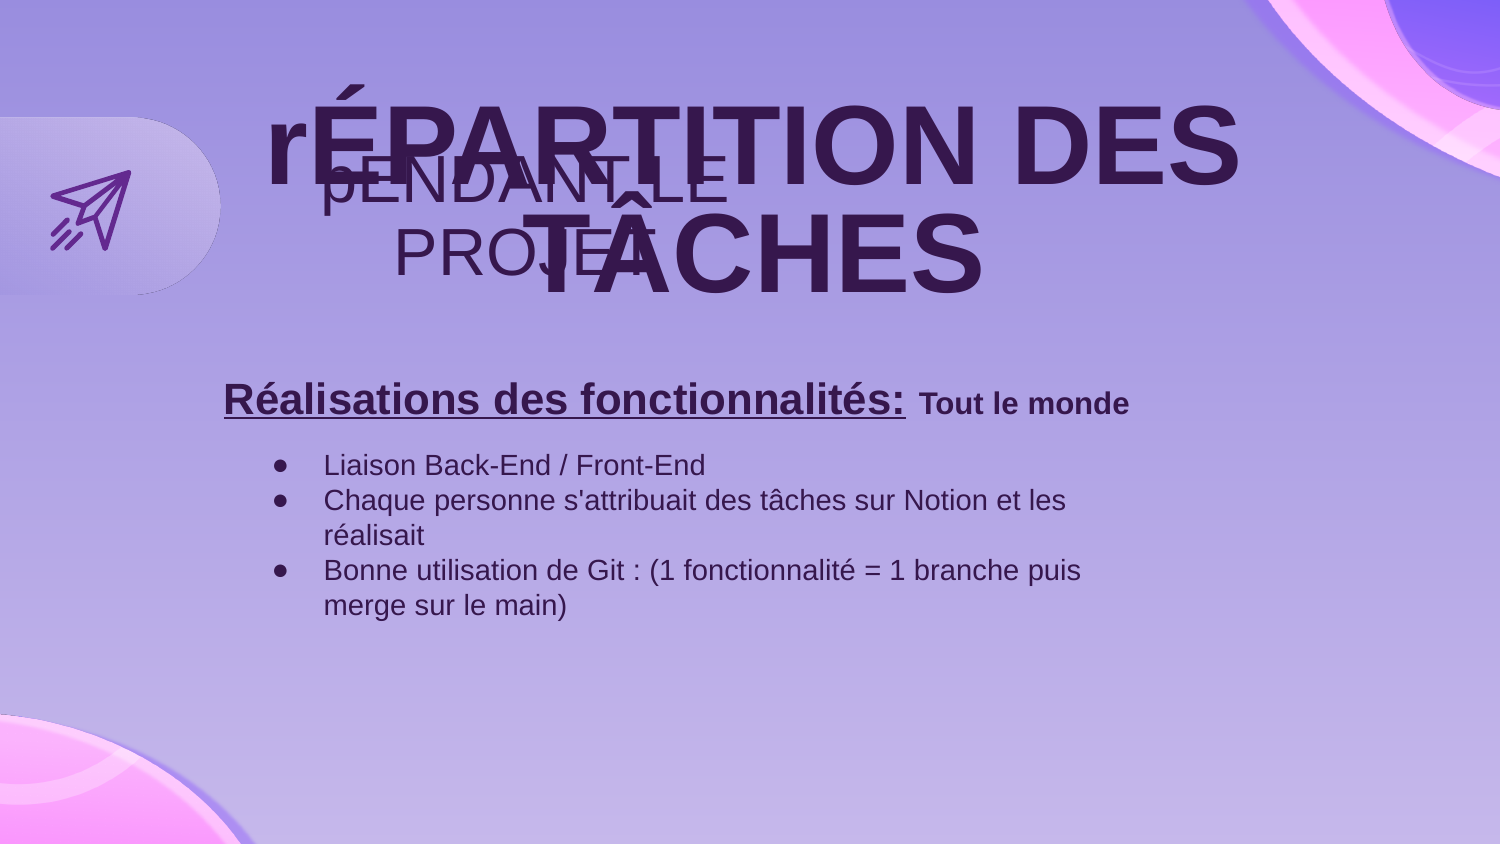

# rÉPARTITION DES TÂCHES

pENDANT LE PROJET
Réalisations des fonctionnalités: Tout le monde
Liaison Back-End / Front-End
Chaque personne s'attribuait des tâches sur Notion et les réalisait
Bonne utilisation de Git : (1 fonctionnalité = 1 branche puis merge sur le main)